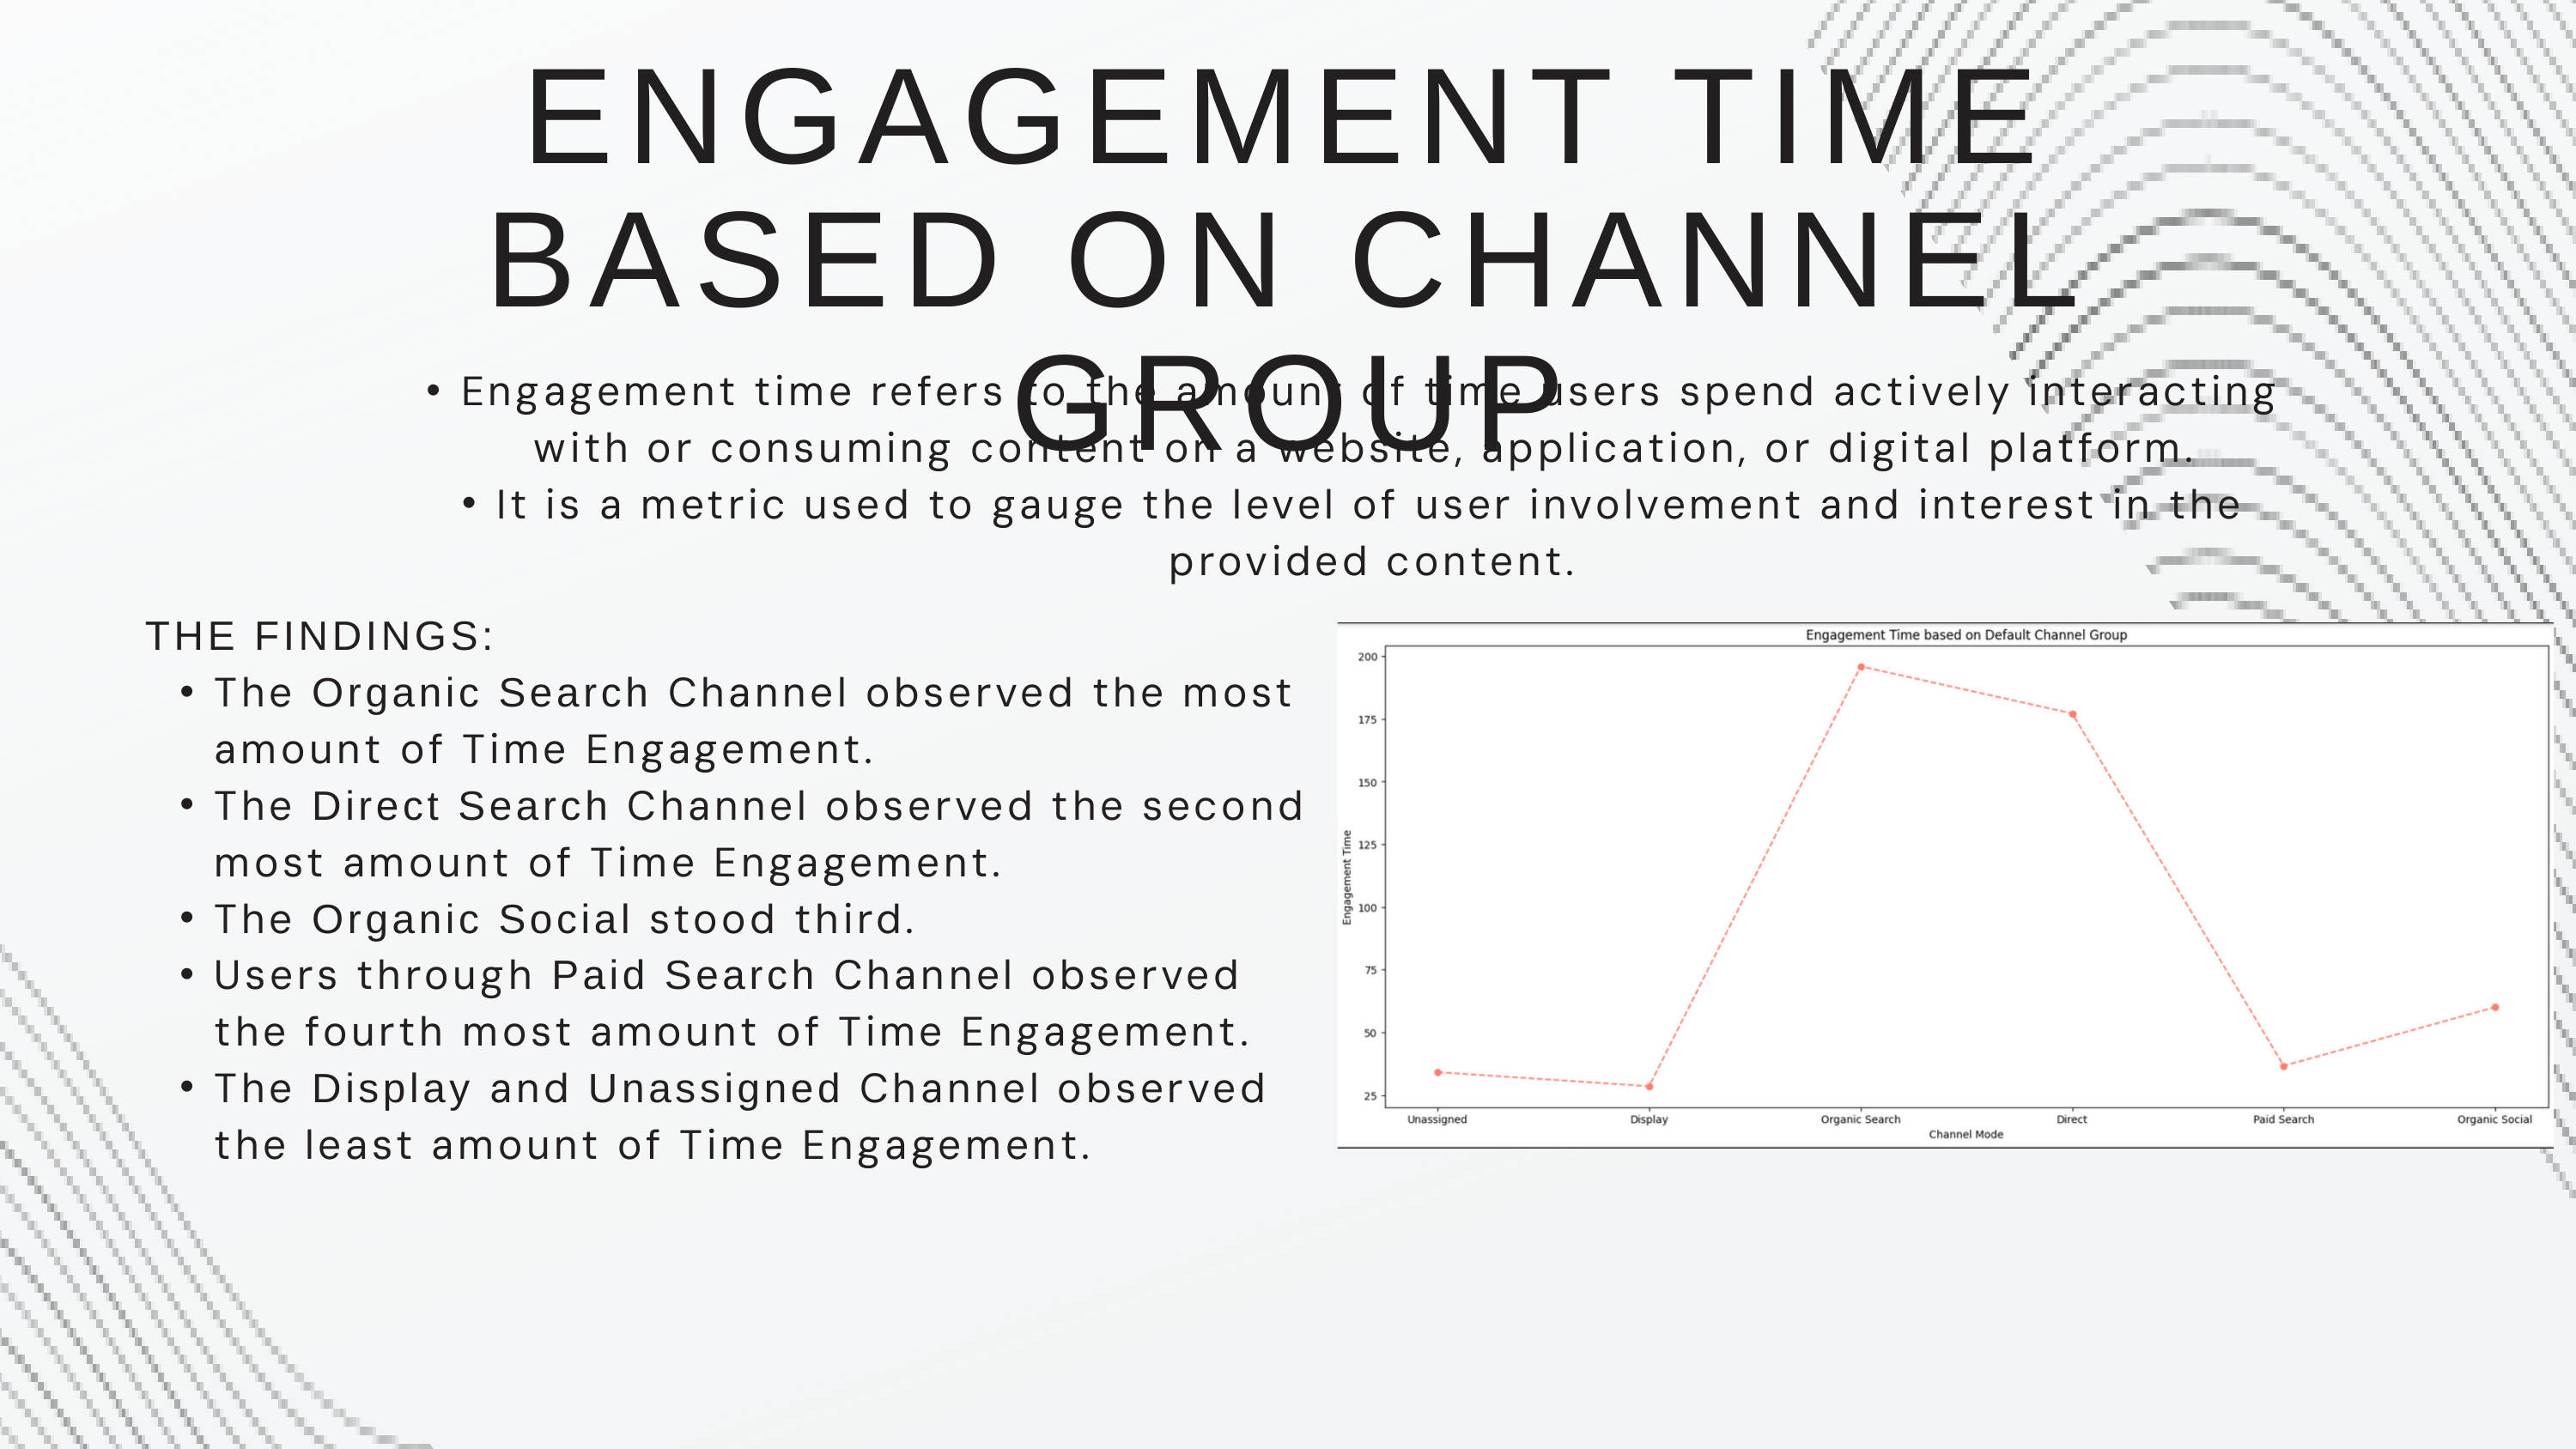

ENGAGEMENT TIME BASED ON CHANNEL GROUP

Engagement time refers to the amount of time users spend actively interacting with or consuming content on a website, application, or digital platform.
It is a metric used to gauge the level of user involvement and interest in the provided content.
THE FINDINGS:
The Organic Search Channel observed the most amount of Time Engagement.
The Direct Search Channel observed the second most amount of Time Engagement.
The Organic Social stood third.
Users through Paid Search Channel observed the fourth most amount of Time Engagement.
The Display and Unassigned Channel observed the least amount of Time Engagement.